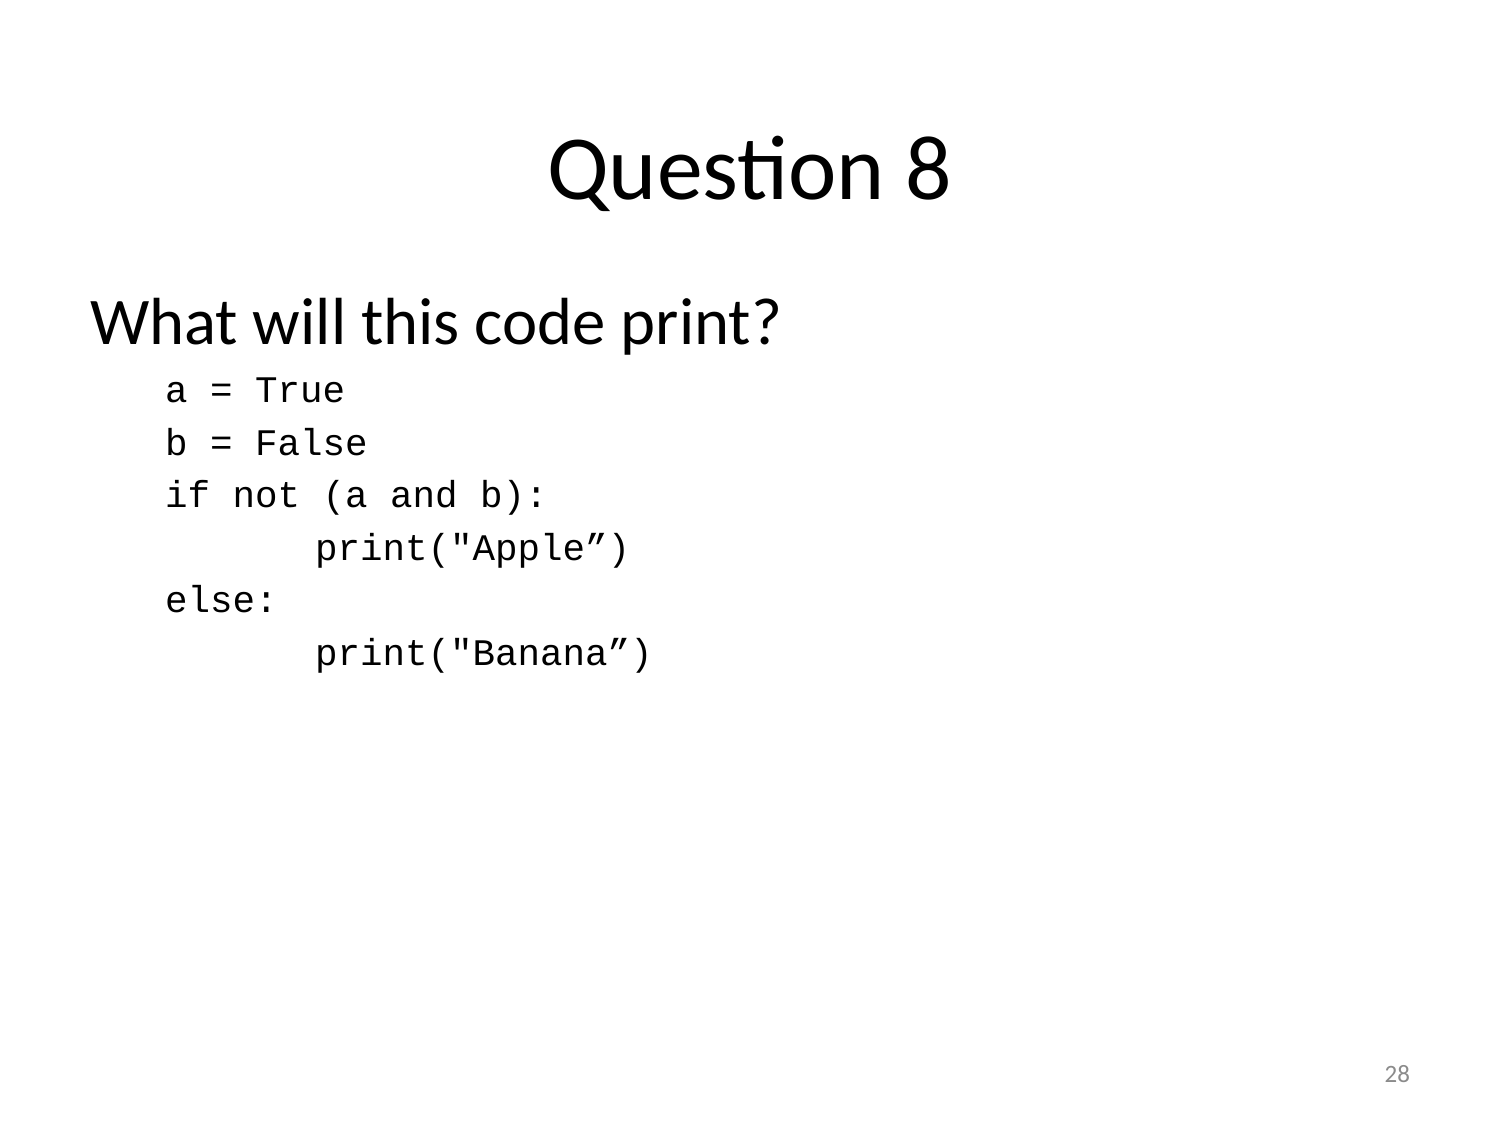

# Question 8
What will this code print?
a = True
b = False
if not (a and b):
	print("Apple”)
else:
	print("Banana”)

28